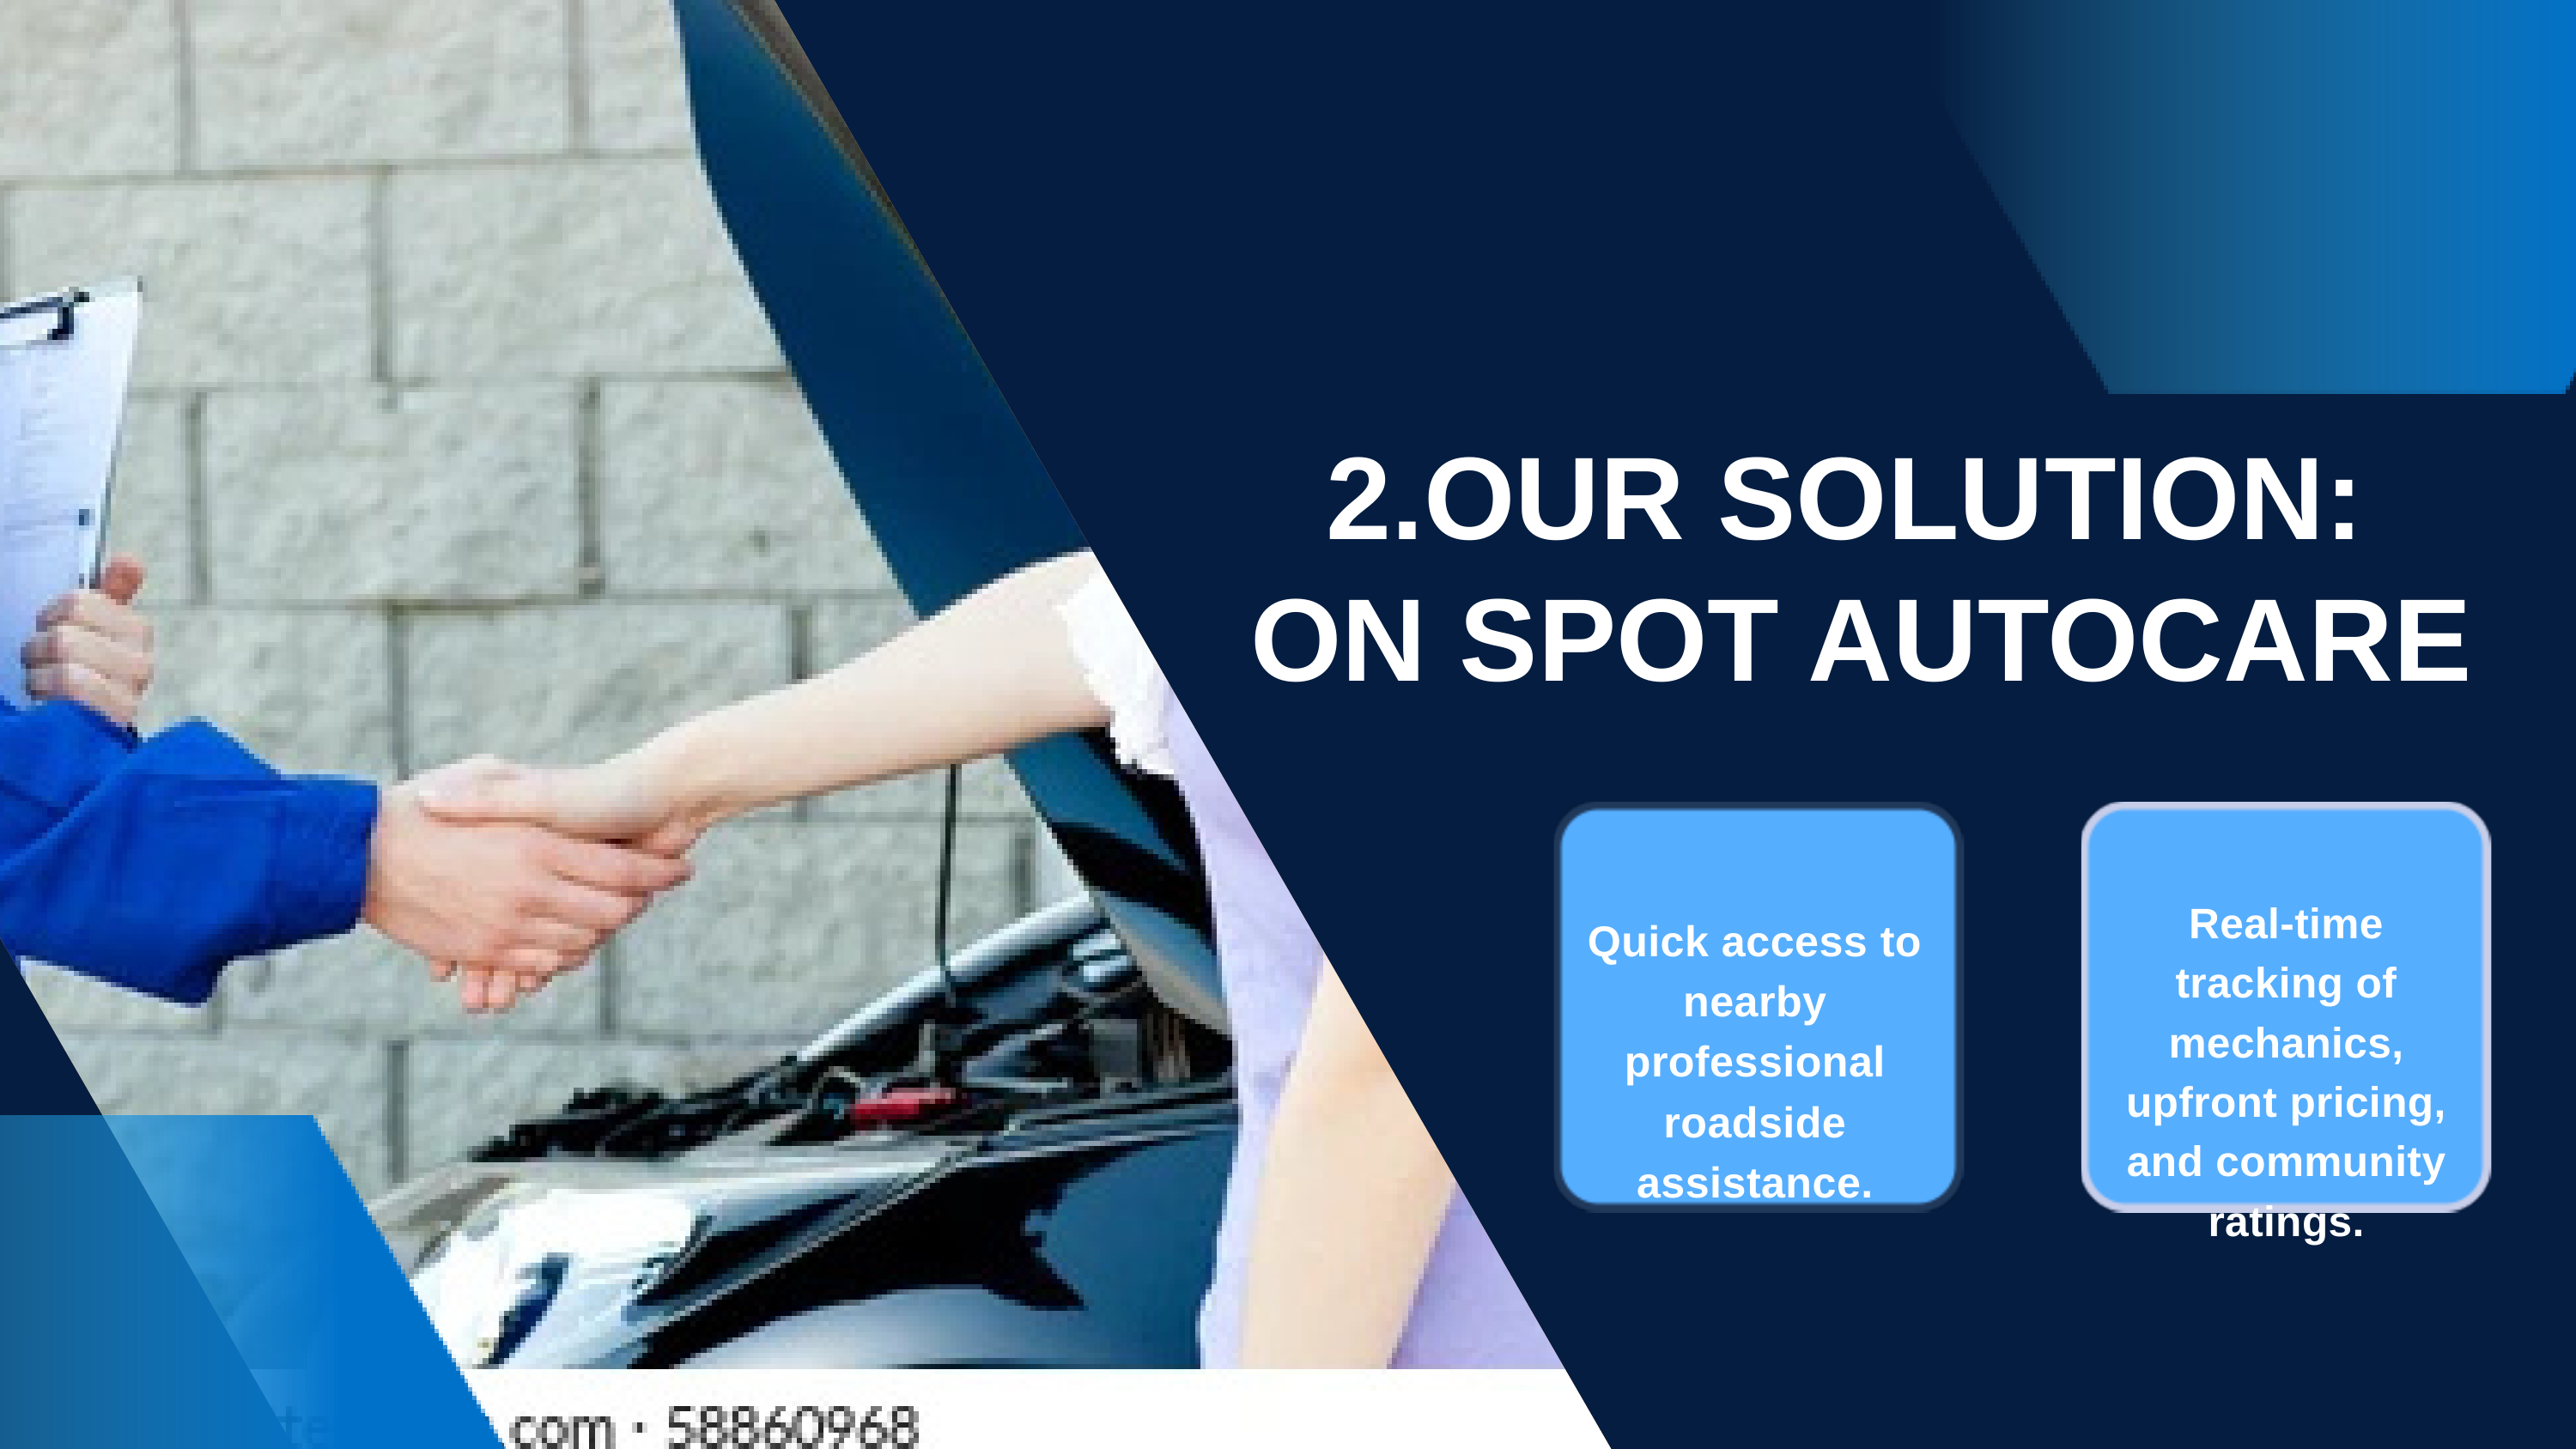

2.OUR SOLUTION:
ON SPOT AUTOCARE

Real-time tracking of mechanics, upfront pricing, and community ratings.
Quick access to nearby professional roadside assistance.